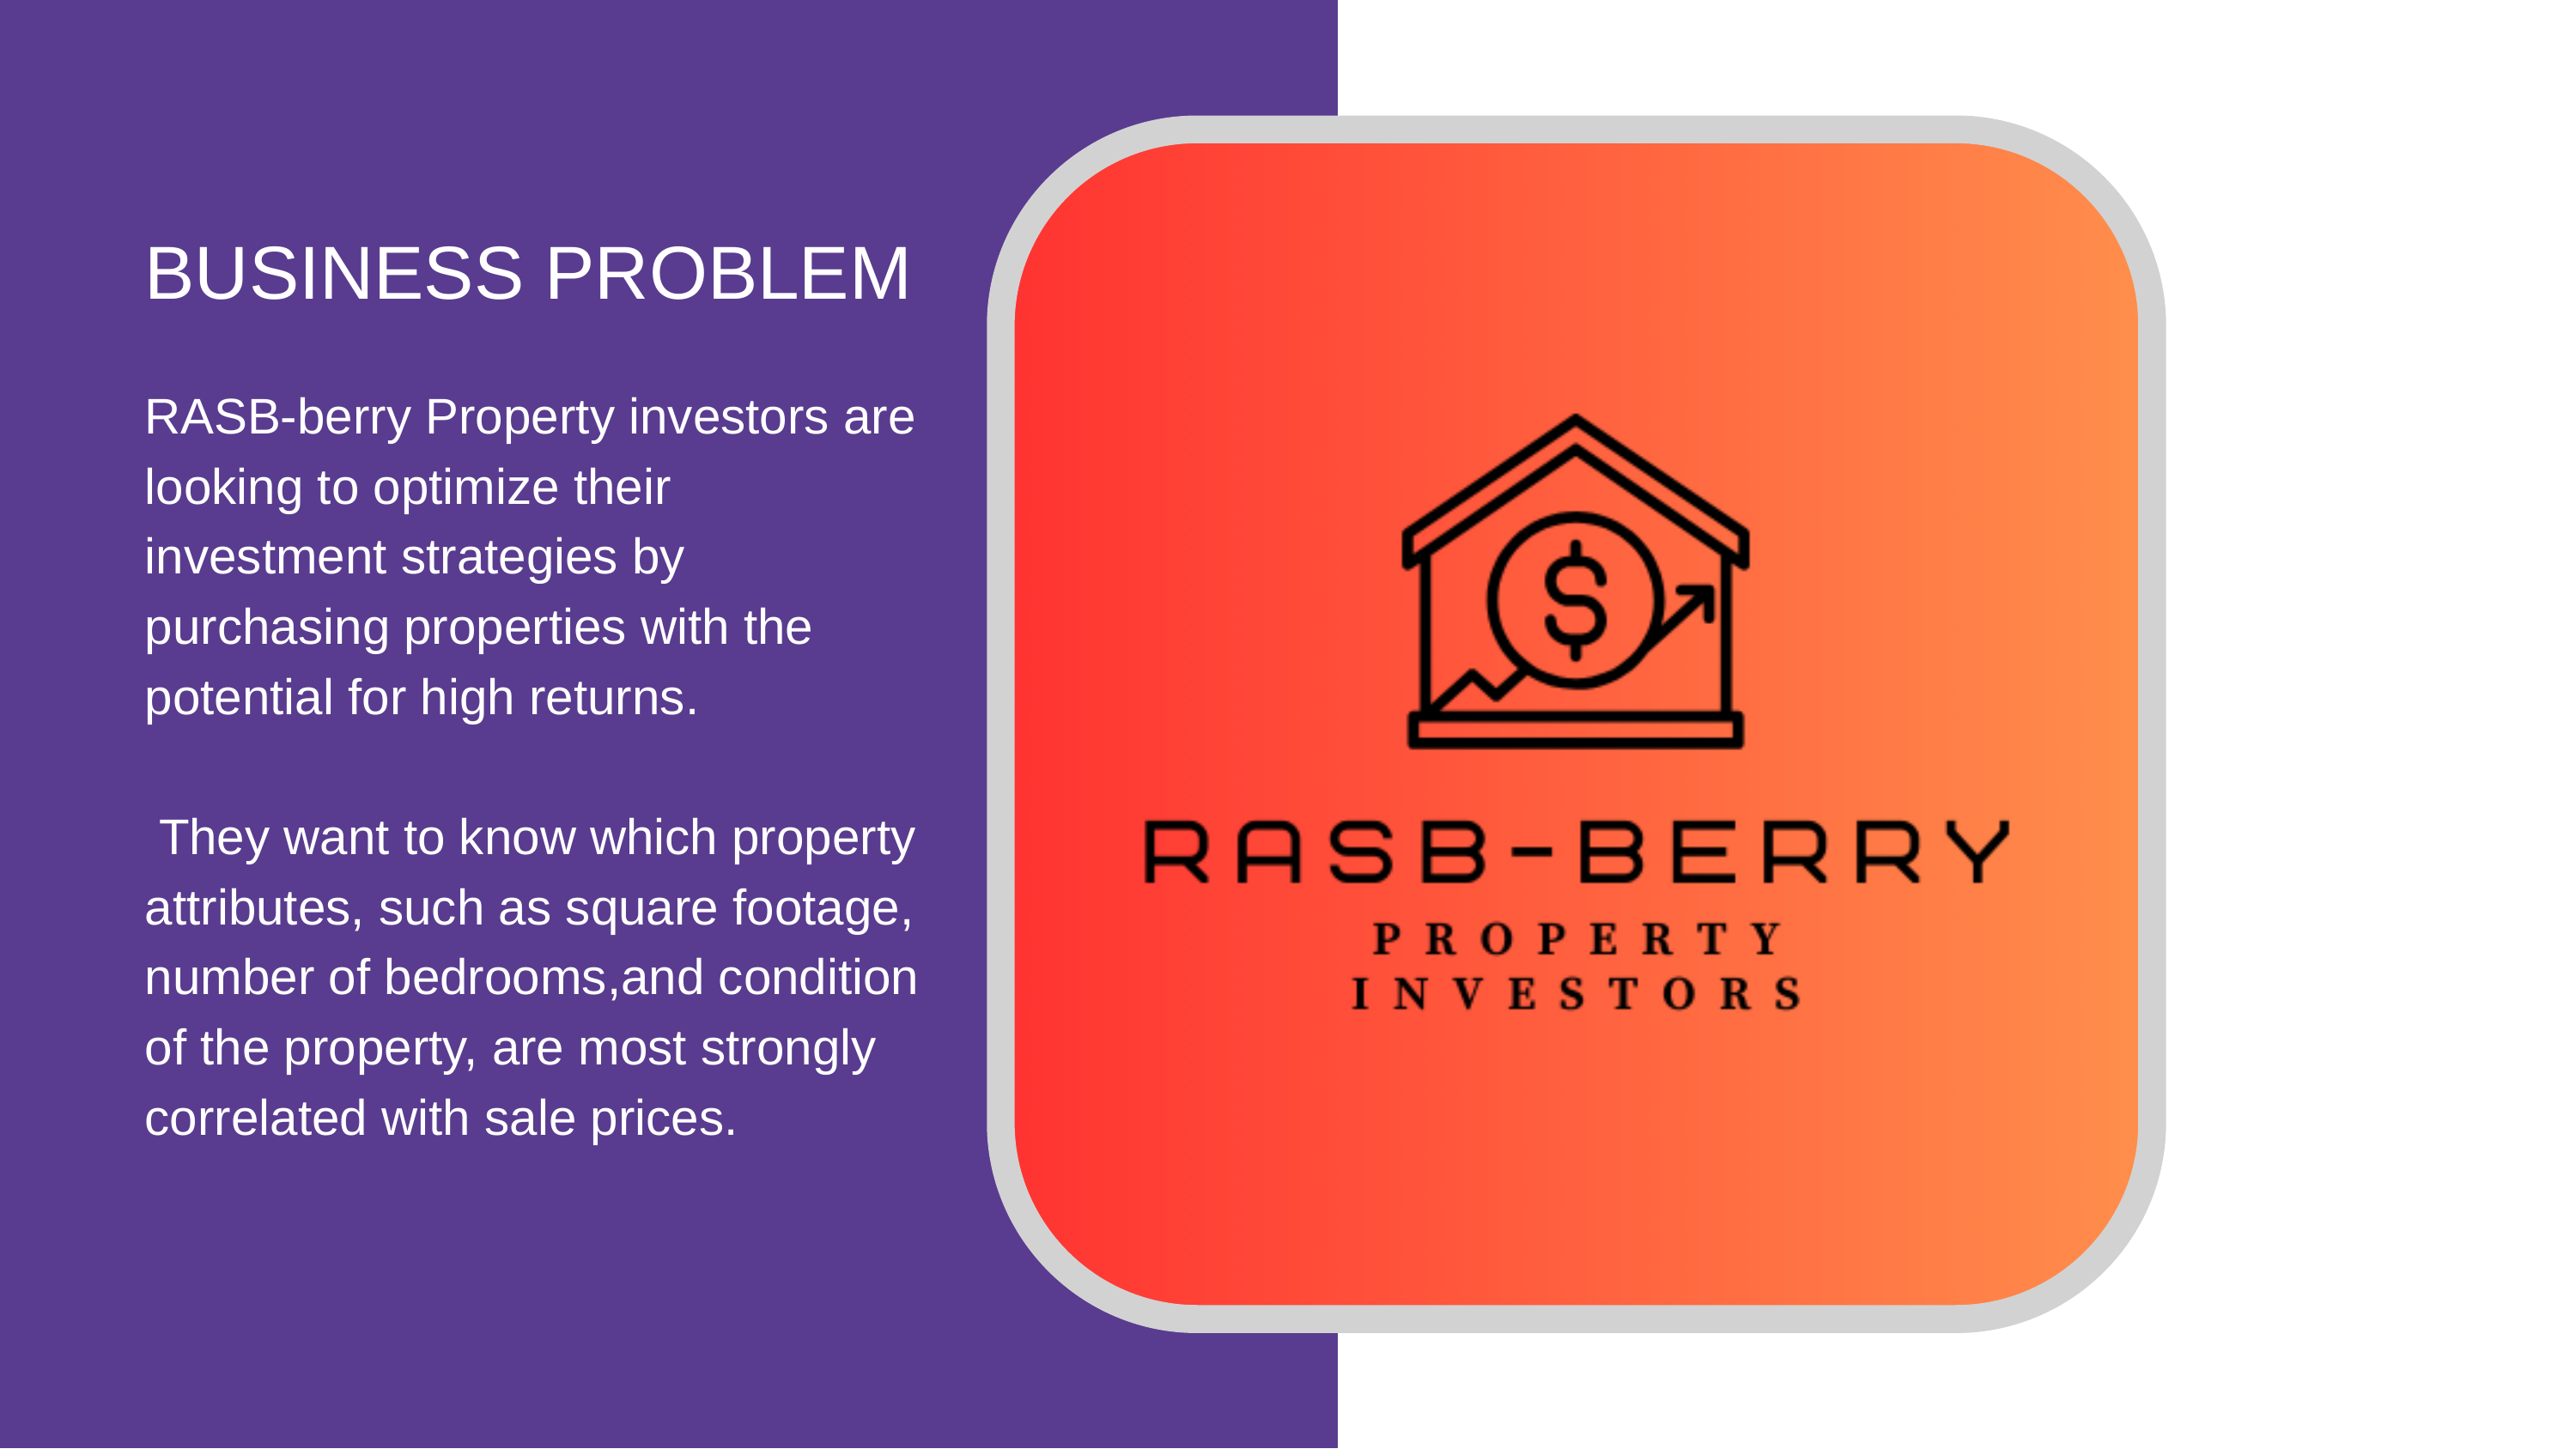

BUSINESS PROBLEM
RASB-berry Property investors are looking to optimize their investment strategies by purchasing properties with the potential for high returns.

 They want to know which property attributes, such as square footage, number of bedrooms,and condition of the property, are most strongly correlated with sale prices.